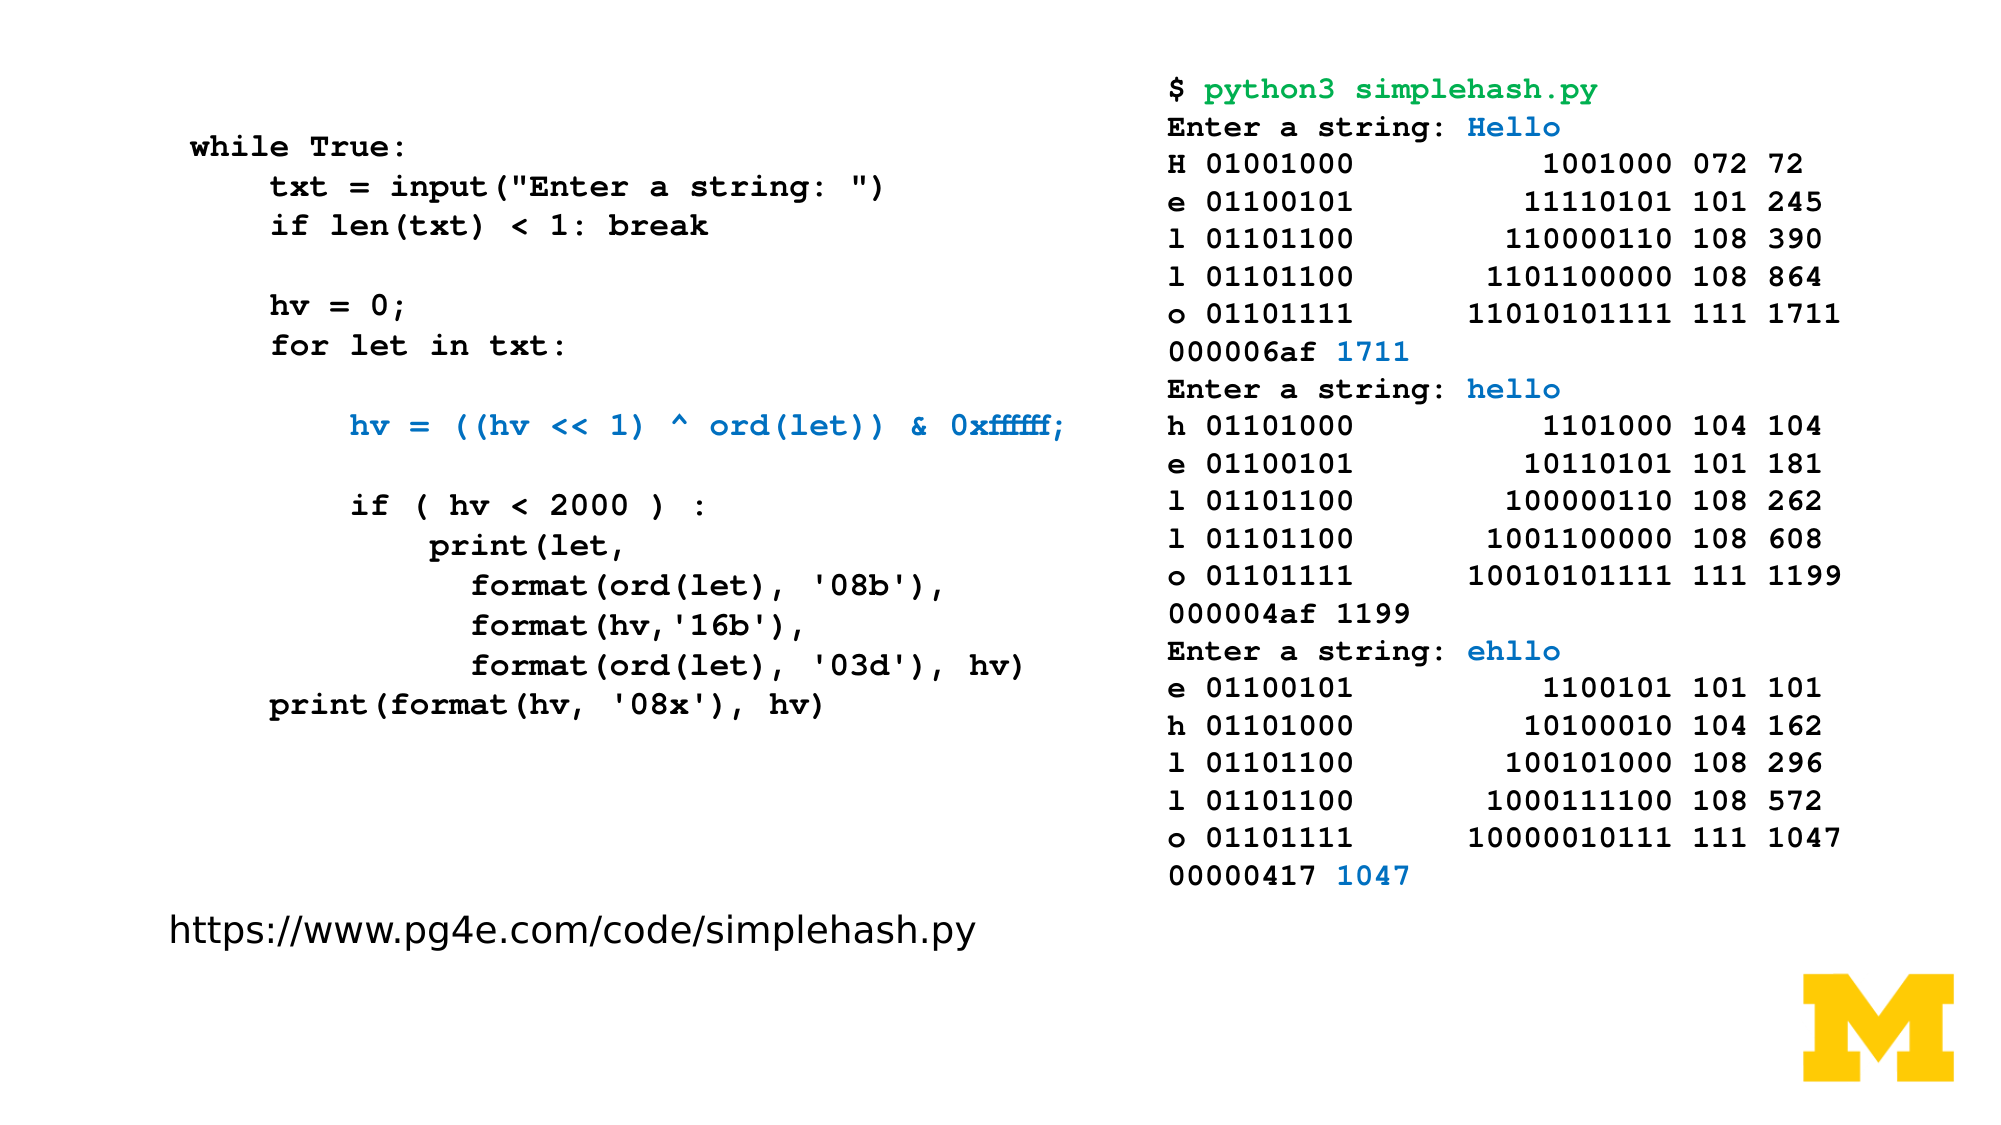

$ python3 simplehash.py
Enter a string: Hello
H 01001000          1001000 072 72
e 01100101         11110101 101 245
l 01101100        110000110 108 390
l 01101100       1101100000 108 864
o 01101111      11010101111 111 1711
000006af 1711
Enter a string: hello
h 01101000          1101000 104 104
e 01100101         10110101 101 181
l 01101100        100000110 108 262
l 01101100       1001100000 108 608
o 01101111      10010101111 111 1199
000004af 1199
Enter a string: ehllo
e 01100101          1100101 101 101
h 01101000         10100010 104 162
l 01101100        100101000 108 296
l 01101100       1000111100 108 572
o 01101111      10000010111 111 1047
00000417 1047

while True:
    txt = input("Enter a string: ")
    if len(txt) < 1: break
    hv = 0;
    for let in txt:

        hv = ((hv << 1) ^ ord(let)) & 0xffffff;

        if ( hv < 2000 ) :
            print(let,
              format(ord(let), '08b'),
              format(hv,'16b'),
              format(ord(let), '03d'), hv)
    print(format(hv, '08x'), hv)
https://www.pg4e.com/code/simplehash.py